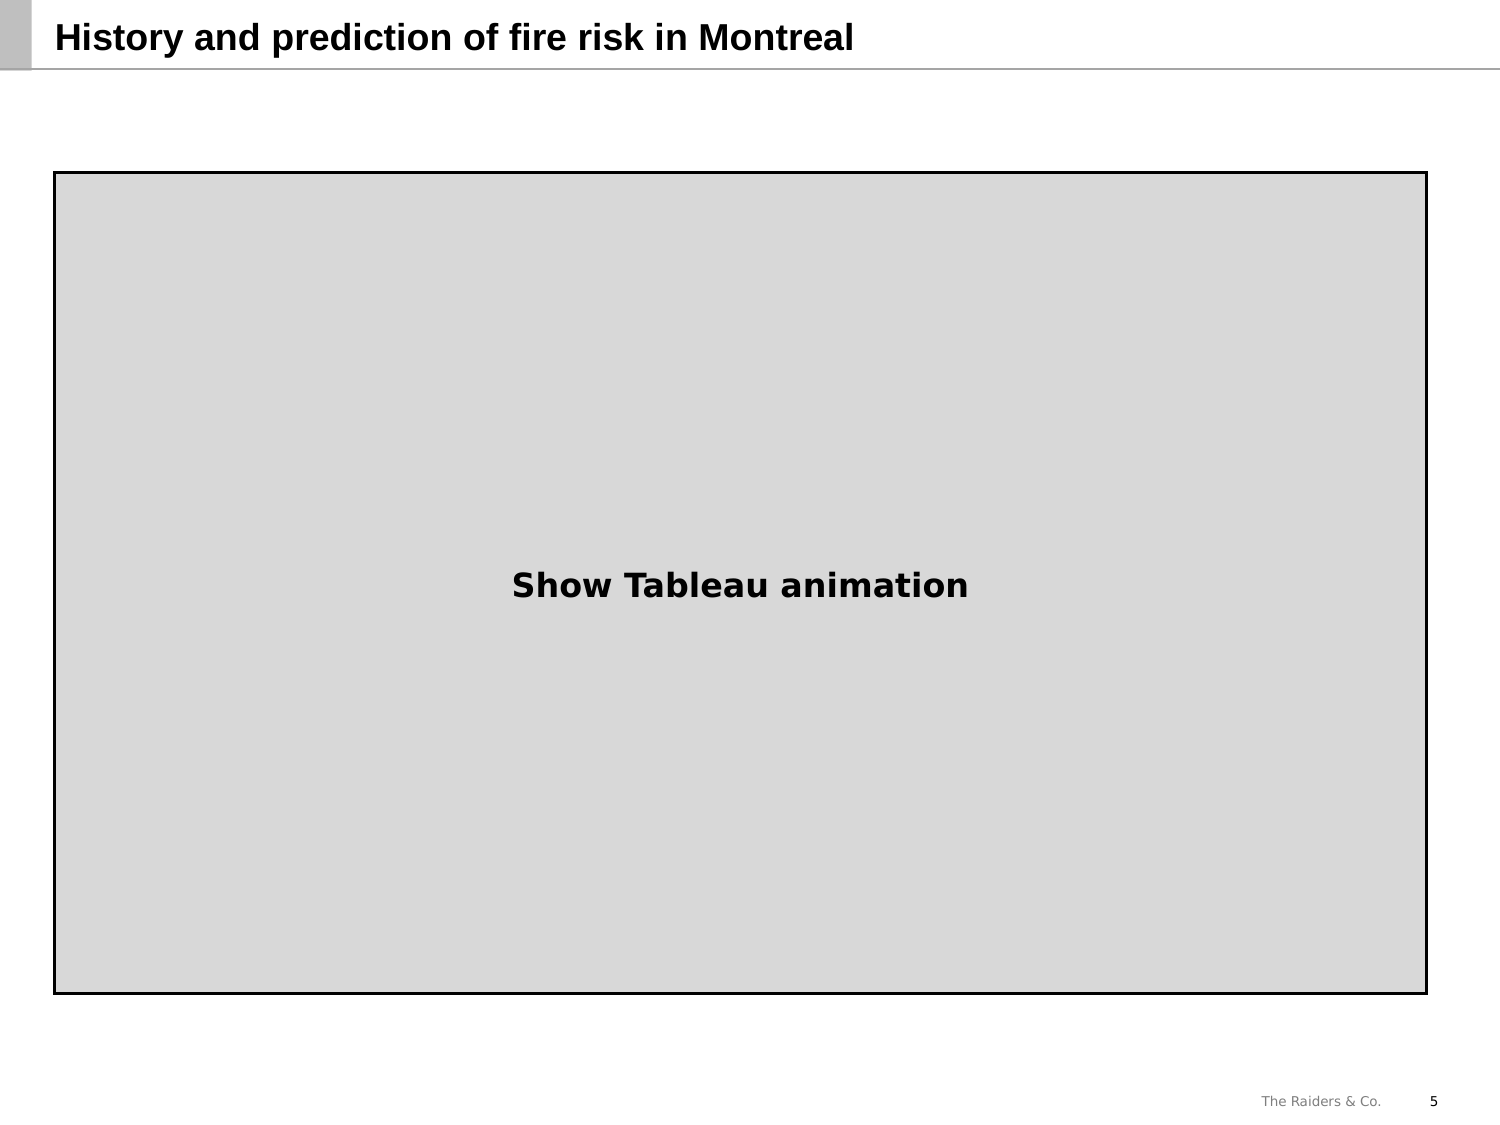

History and prediction of fire risk in Montreal
Show Tableau animation